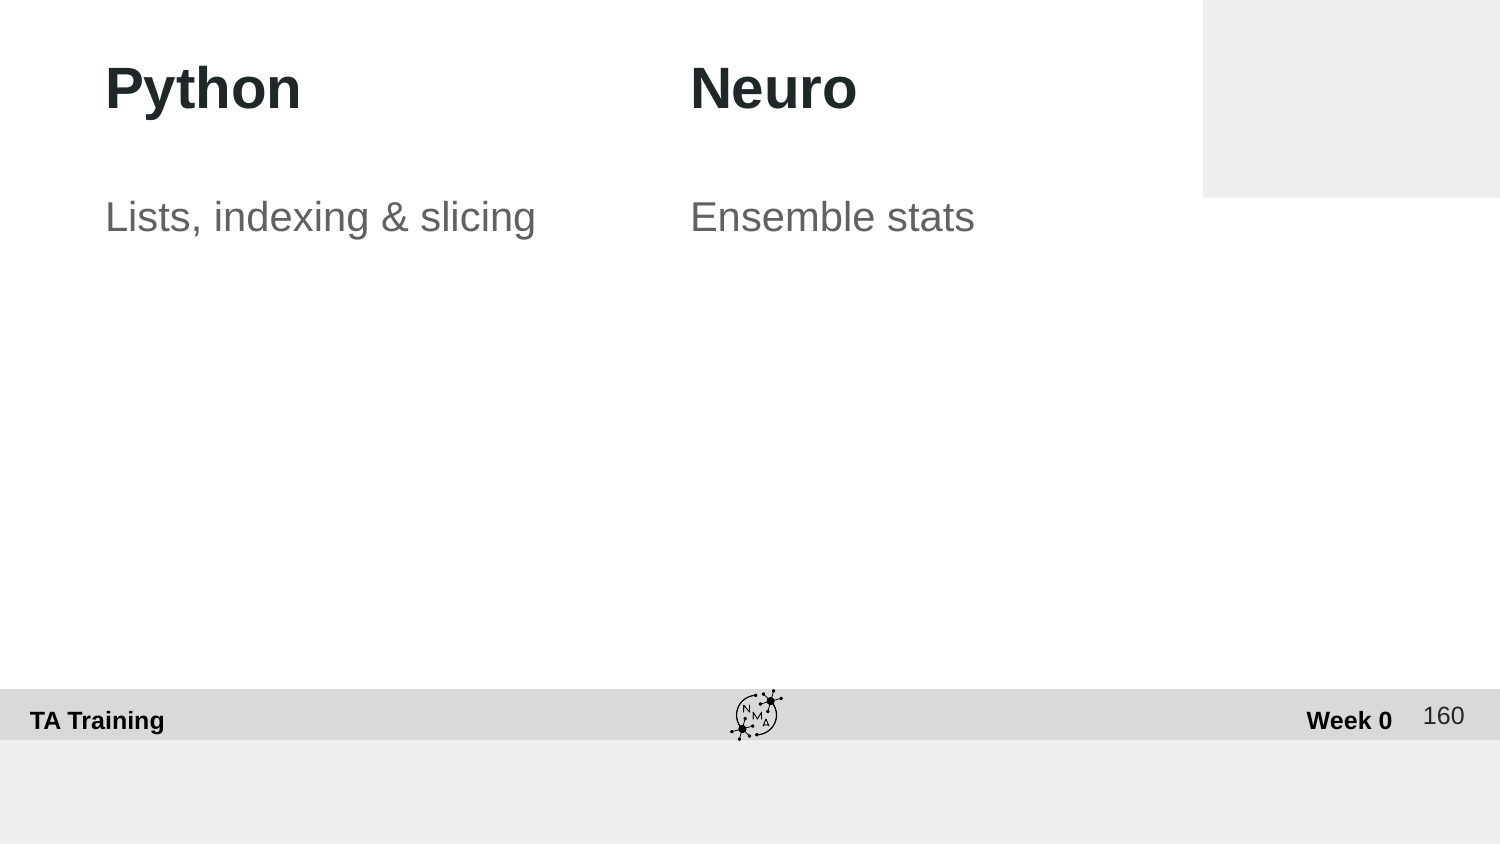

# Python
Neuro
Lists, indexing & slicing

Ensemble stats

160